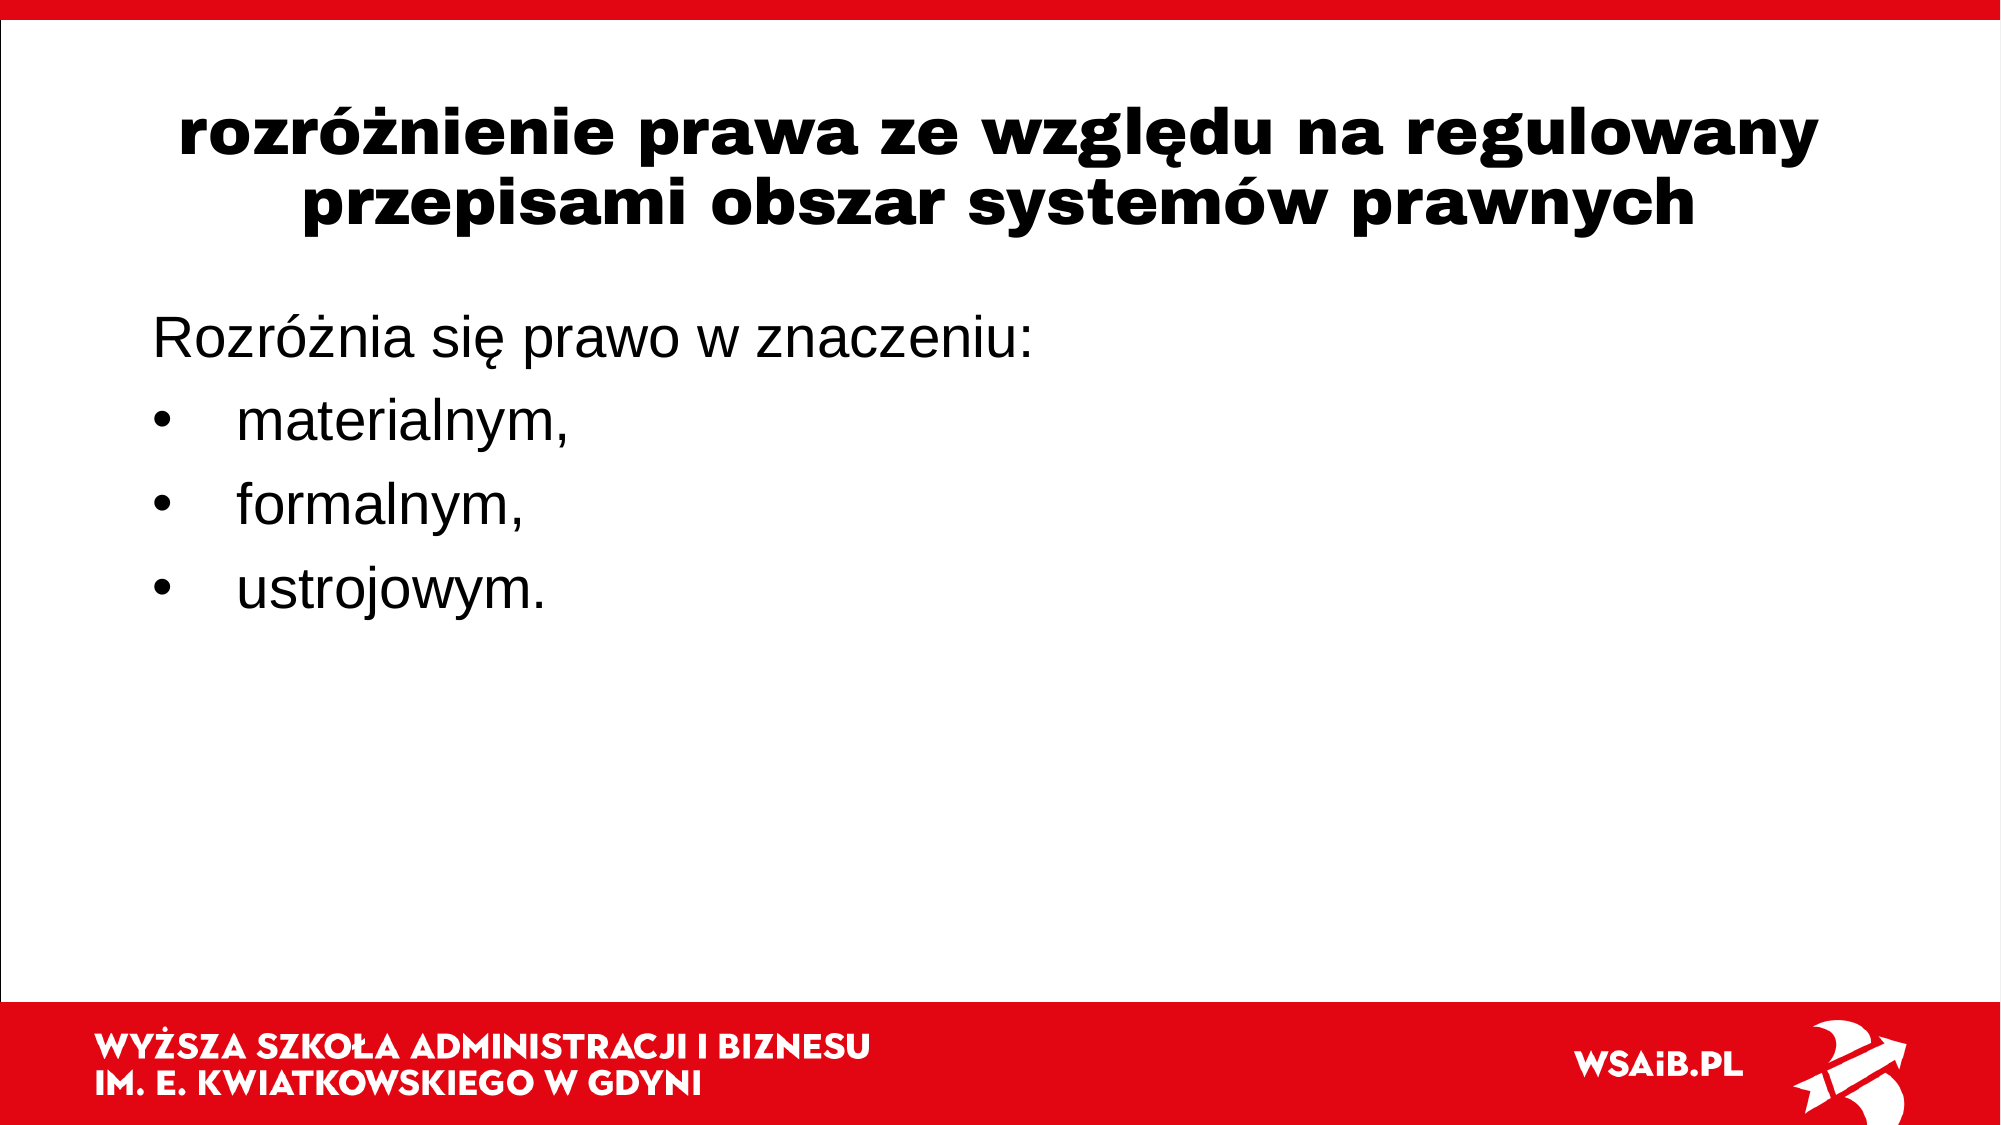

# rozróżnienie prawa ze względu na regulowany przepisami obszar systemów prawnych
Rozróżnia się prawo w znaczeniu:
materialnym,
formalnym,
ustrojowym.